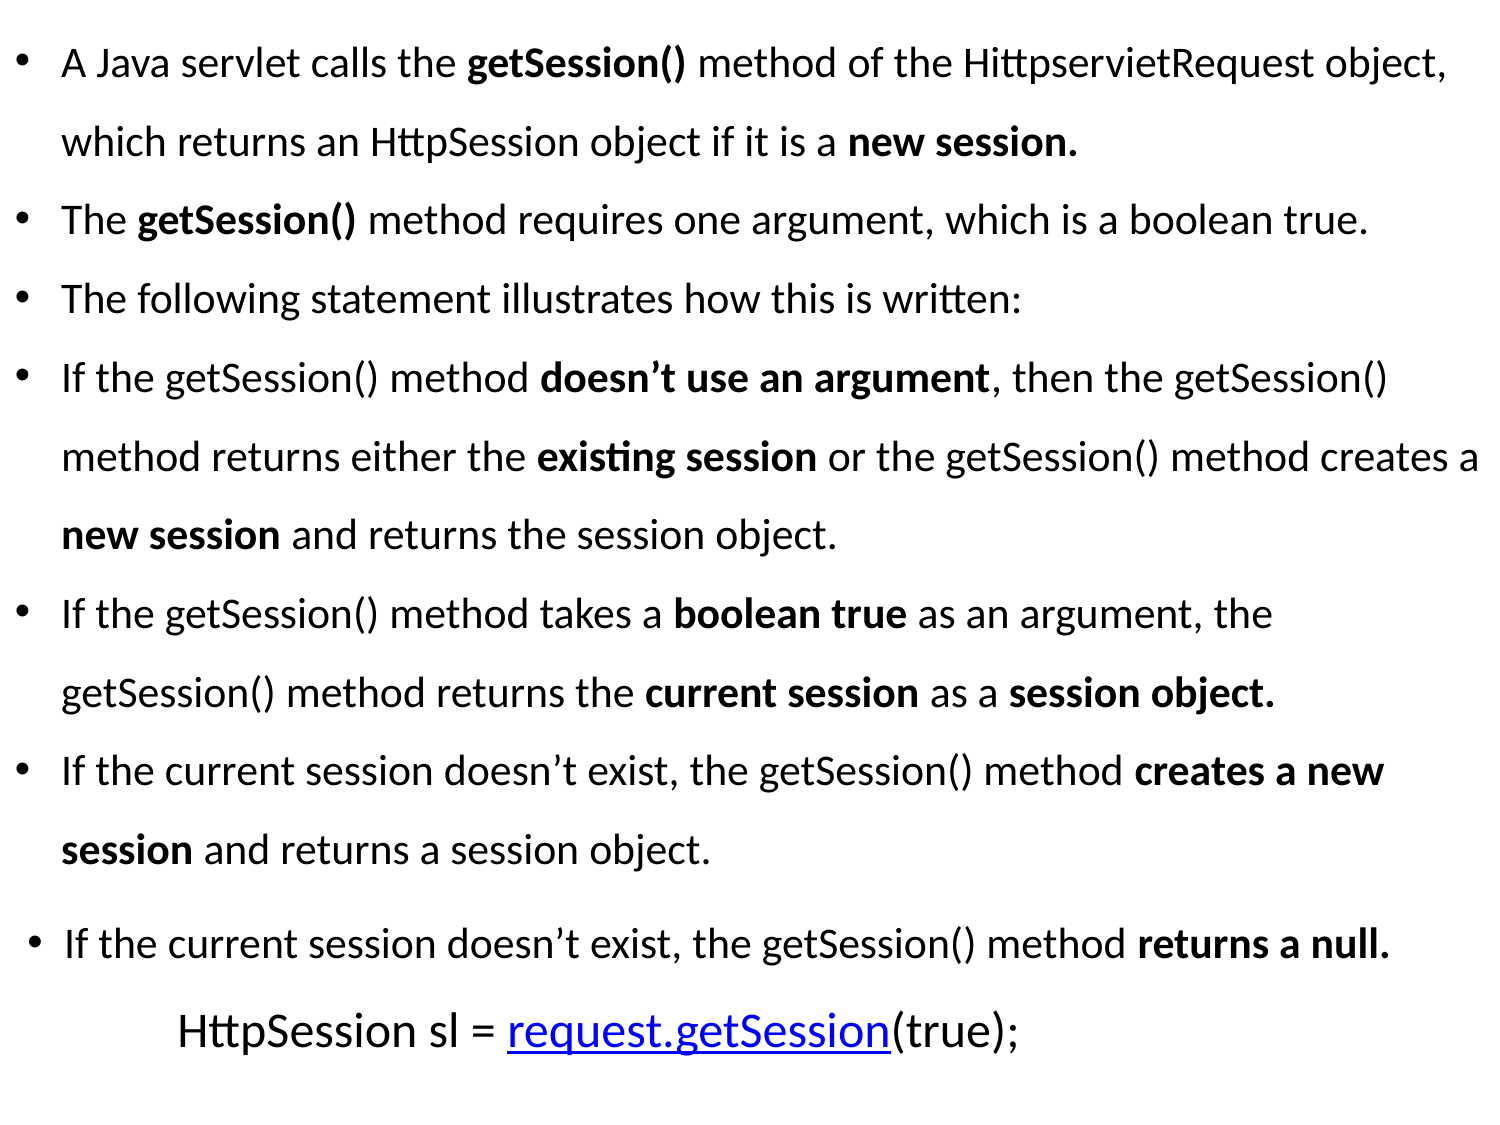

A Java servlet calls the getSession() method of the HittpservietRequest object, which returns an HttpSession object if it is a new session.
The getSession() method requires one argument, which is a boolean true.
The following statement illustrates how this is written:
If the getSession() method doesn’t use an argument, then the getSession() method returns either the existing session or the getSession() method creates a new session and returns the session object.
If the getSession() method takes a boolean true as an argument, the getSession() method returns the current session as a session object.
If the current session doesn’t exist, the getSession() method creates a new session and returns a session object.
If the current session doesn’t exist, the getSession() method returns a null.
HttpSession sl = request.getSession(true);